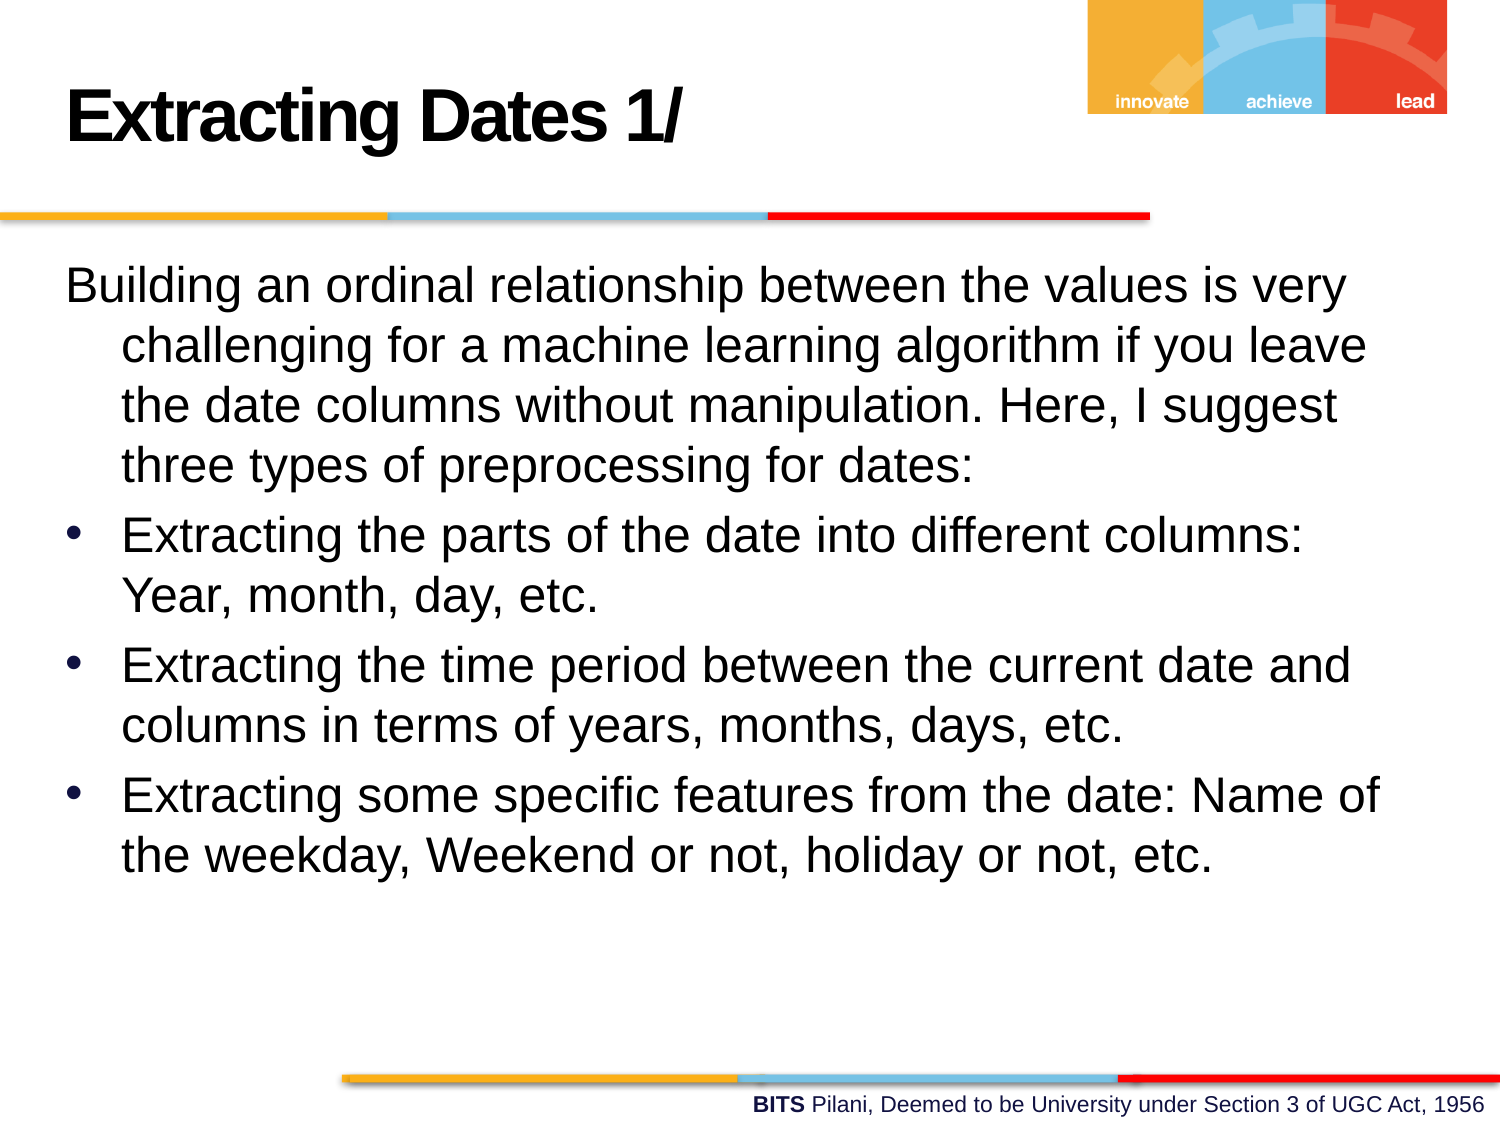

Extracting Dates 1/
Building an ordinal relationship between the values is very challenging for a machine learning algorithm if you leave the date columns without manipulation. Here, I suggest three types of preprocessing for dates:
Extracting the parts of the date into different columns: Year, month, day, etc.
Extracting the time period between the current date and columns in terms of years, months, days, etc.
Extracting some specific features from the date: Name of the weekday, Weekend or not, holiday or not, etc.